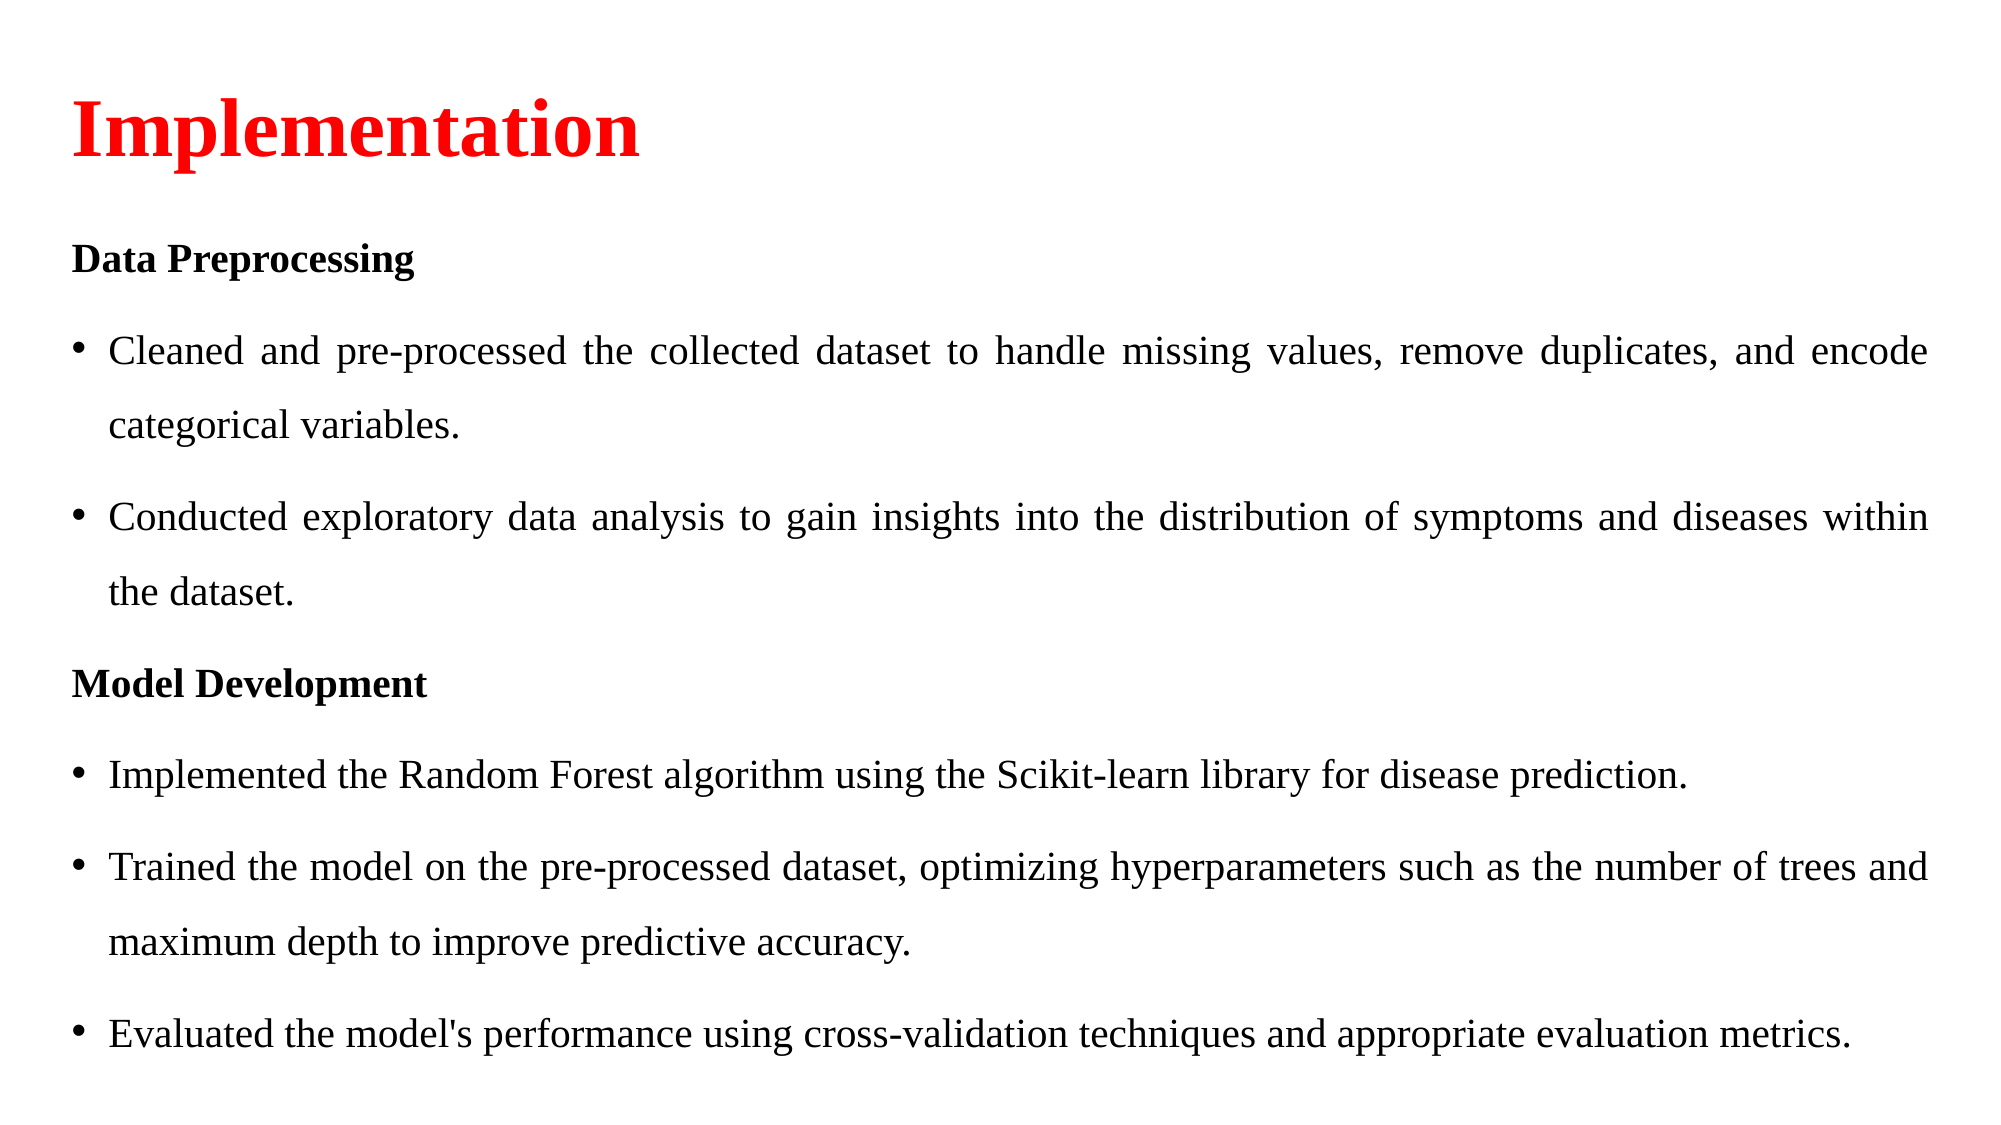

# Implementation
Data Preprocessing
Cleaned and pre-processed the collected dataset to handle missing values, remove duplicates, and encode categorical variables.
Conducted exploratory data analysis to gain insights into the distribution of symptoms and diseases within the dataset.
Model Development
Implemented the Random Forest algorithm using the Scikit-learn library for disease prediction.
Trained the model on the pre-processed dataset, optimizing hyperparameters such as the number of trees and maximum depth to improve predictive accuracy.
Evaluated the model's performance using cross-validation techniques and appropriate evaluation metrics.